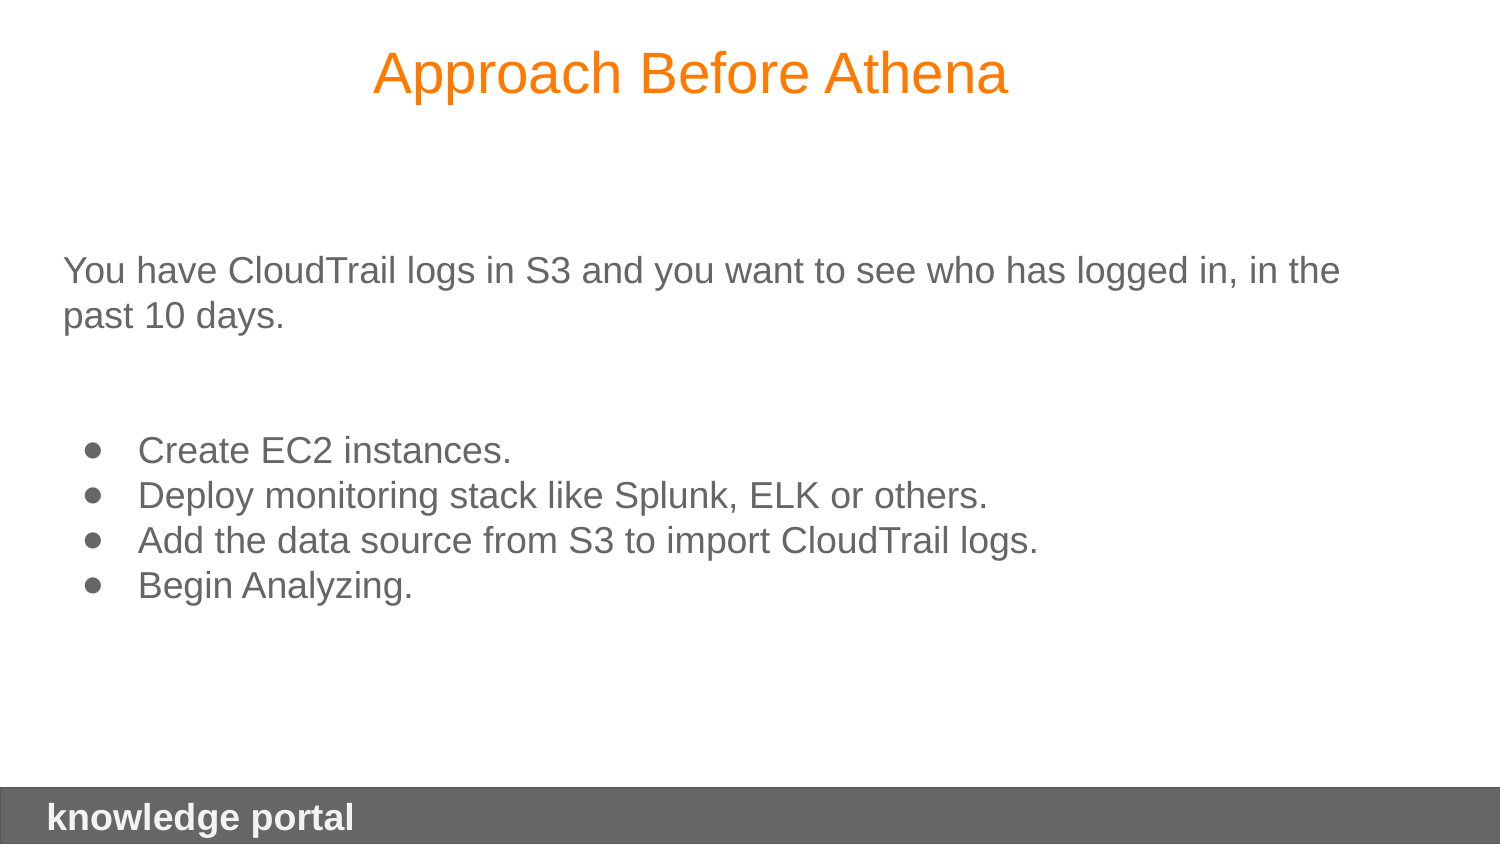

Approach Before Athena

You have CloudTrail logs in S3 and you want to see who has logged in, in the past 10 days.

Create EC2 instances.
Deploy monitoring stack like Splunk, ELK or others.
Add the data source from S3 to import CloudTrail logs.
Begin Analyzing.

   knowledge portal